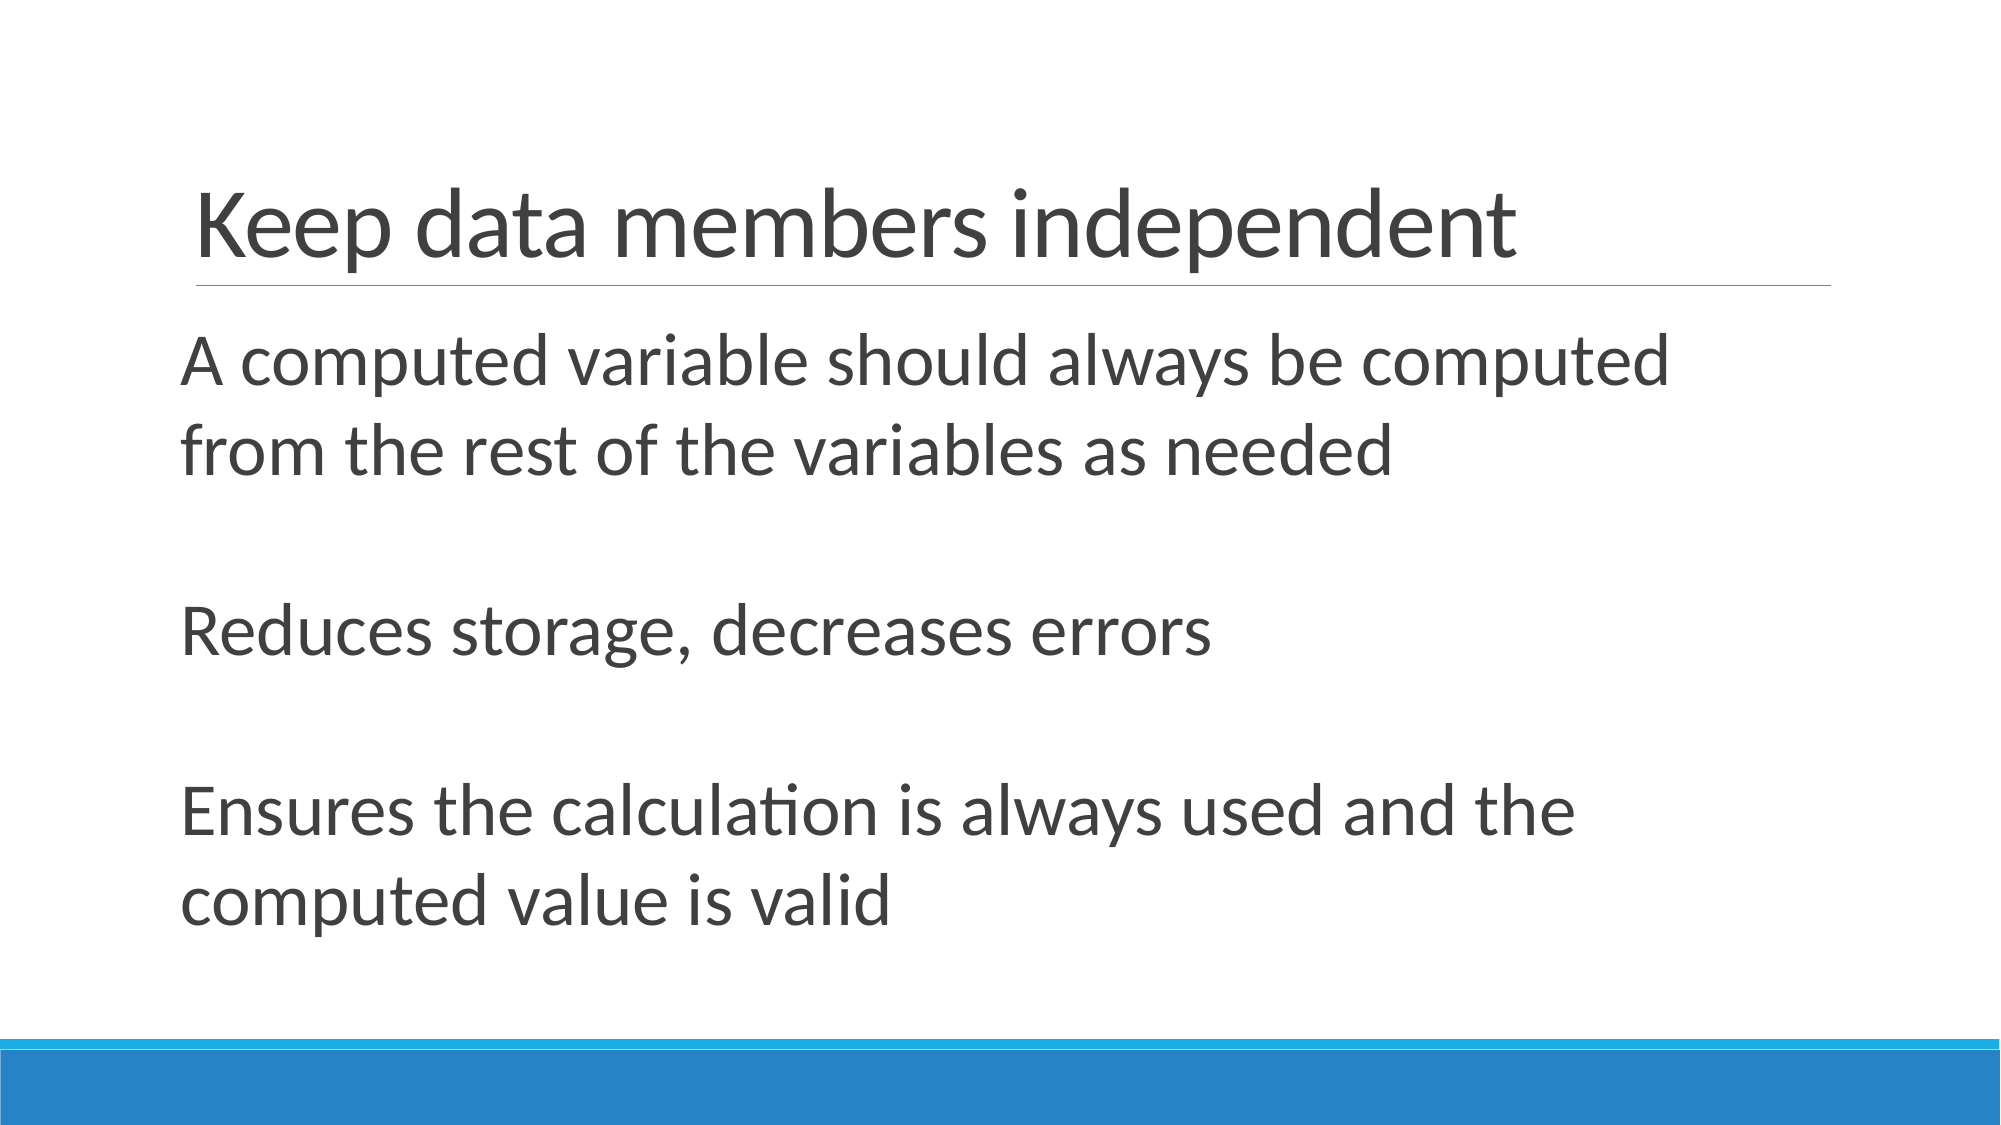

# Keep data members independent
A computed variable should always be computed from the rest of the variables as needed

Reduces storage, decreases errors

Ensures the calculation is always used and the computed value is valid